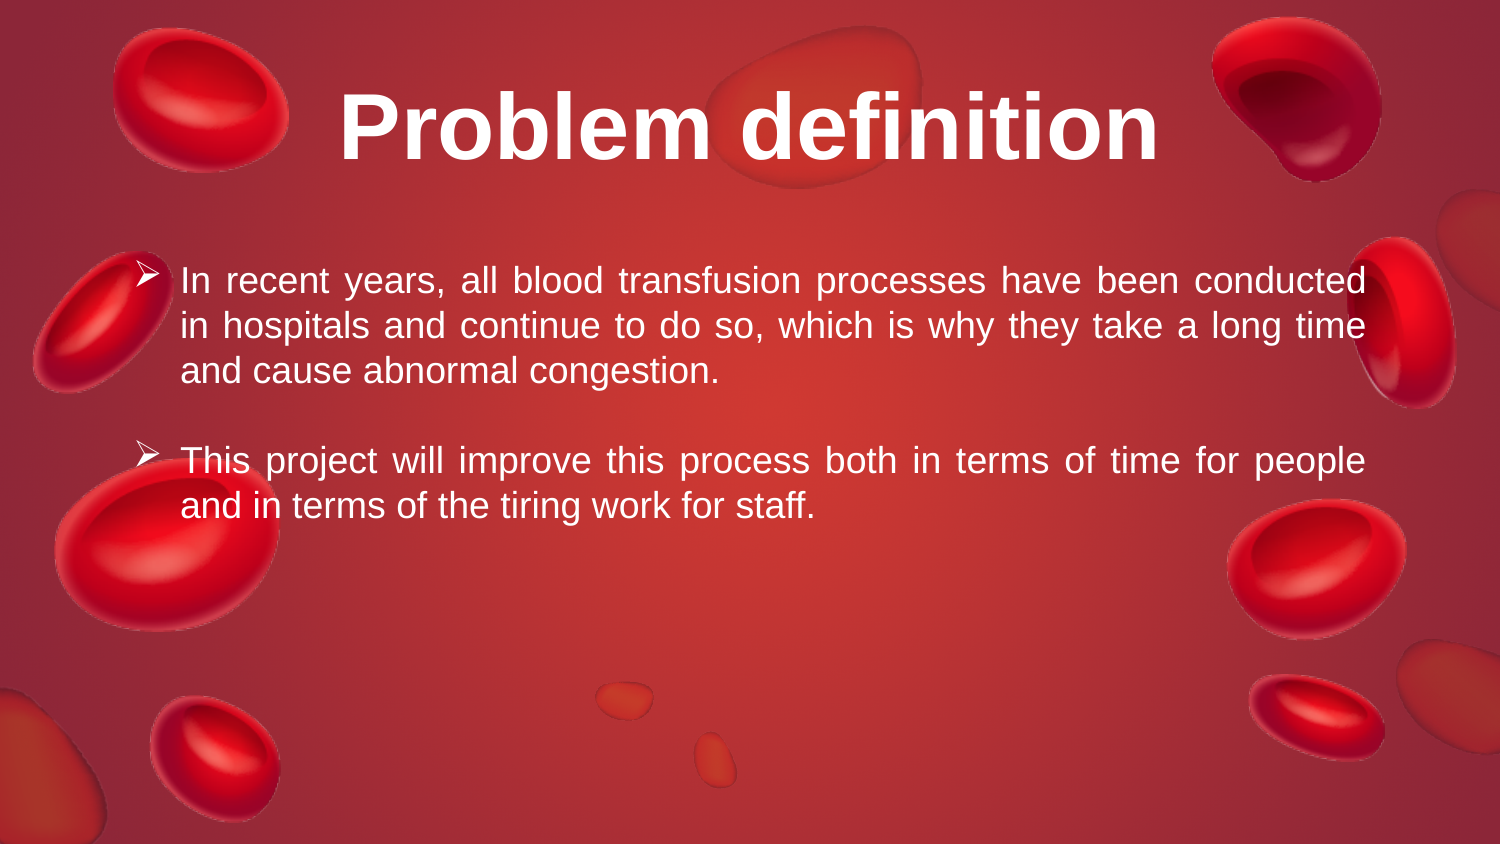

# Problem definition
In recent years, all blood transfusion processes have been conducted in hospitals and continue to do so, which is why they take a long time and cause abnormal congestion.

This project will improve this process both in terms of time for people and in terms of the tiring work for staff.